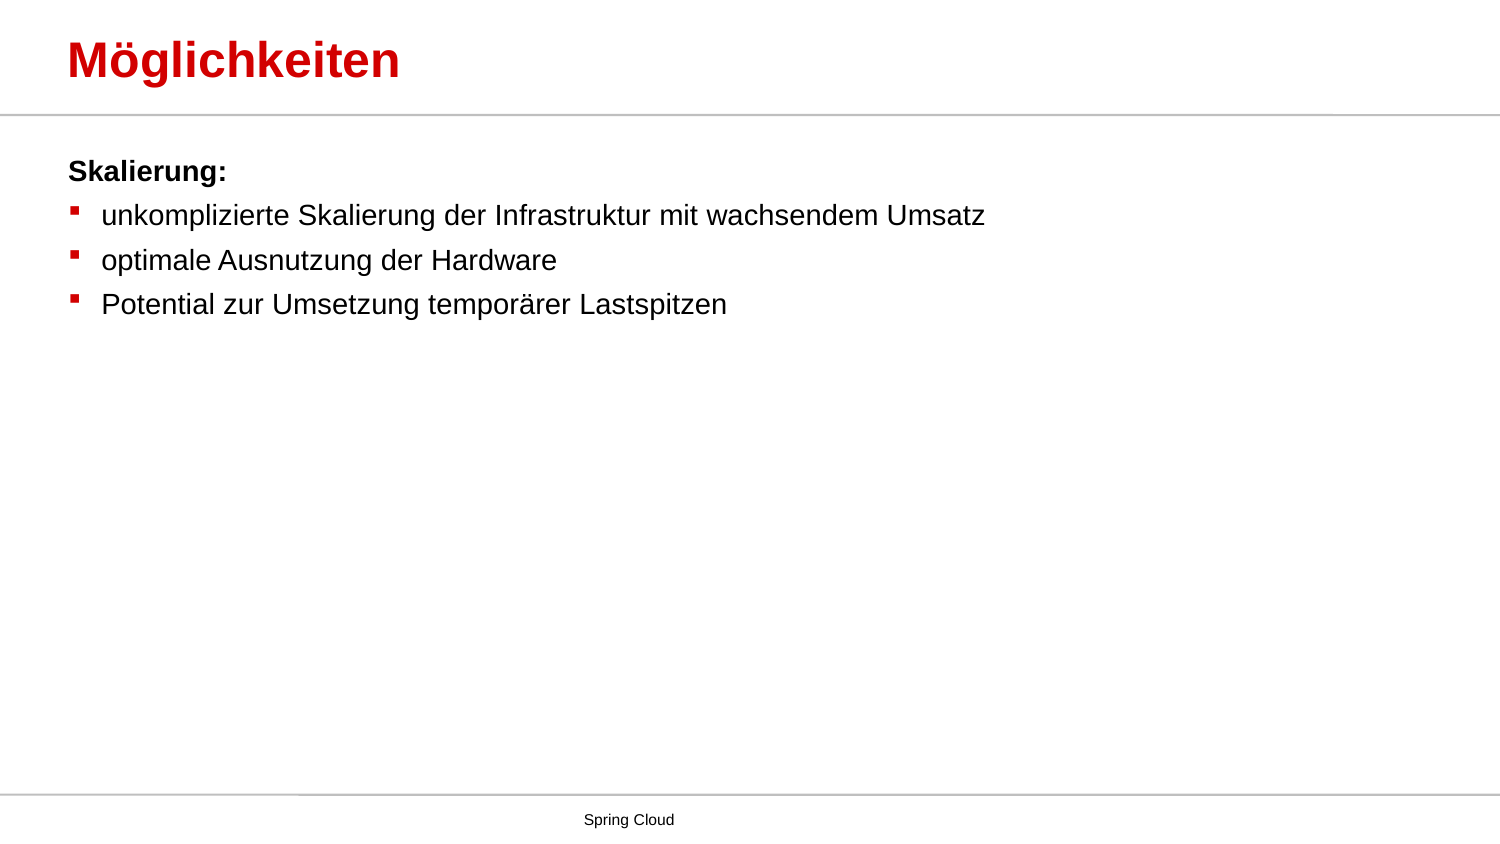

# Möglichkeiten
Skalierung:
unkomplizierte Skalierung der Infrastruktur mit wachsendem Umsatz
optimale Ausnutzung der Hardware
Potential zur Umsetzung temporärer Lastspitzen

Spring Cloud